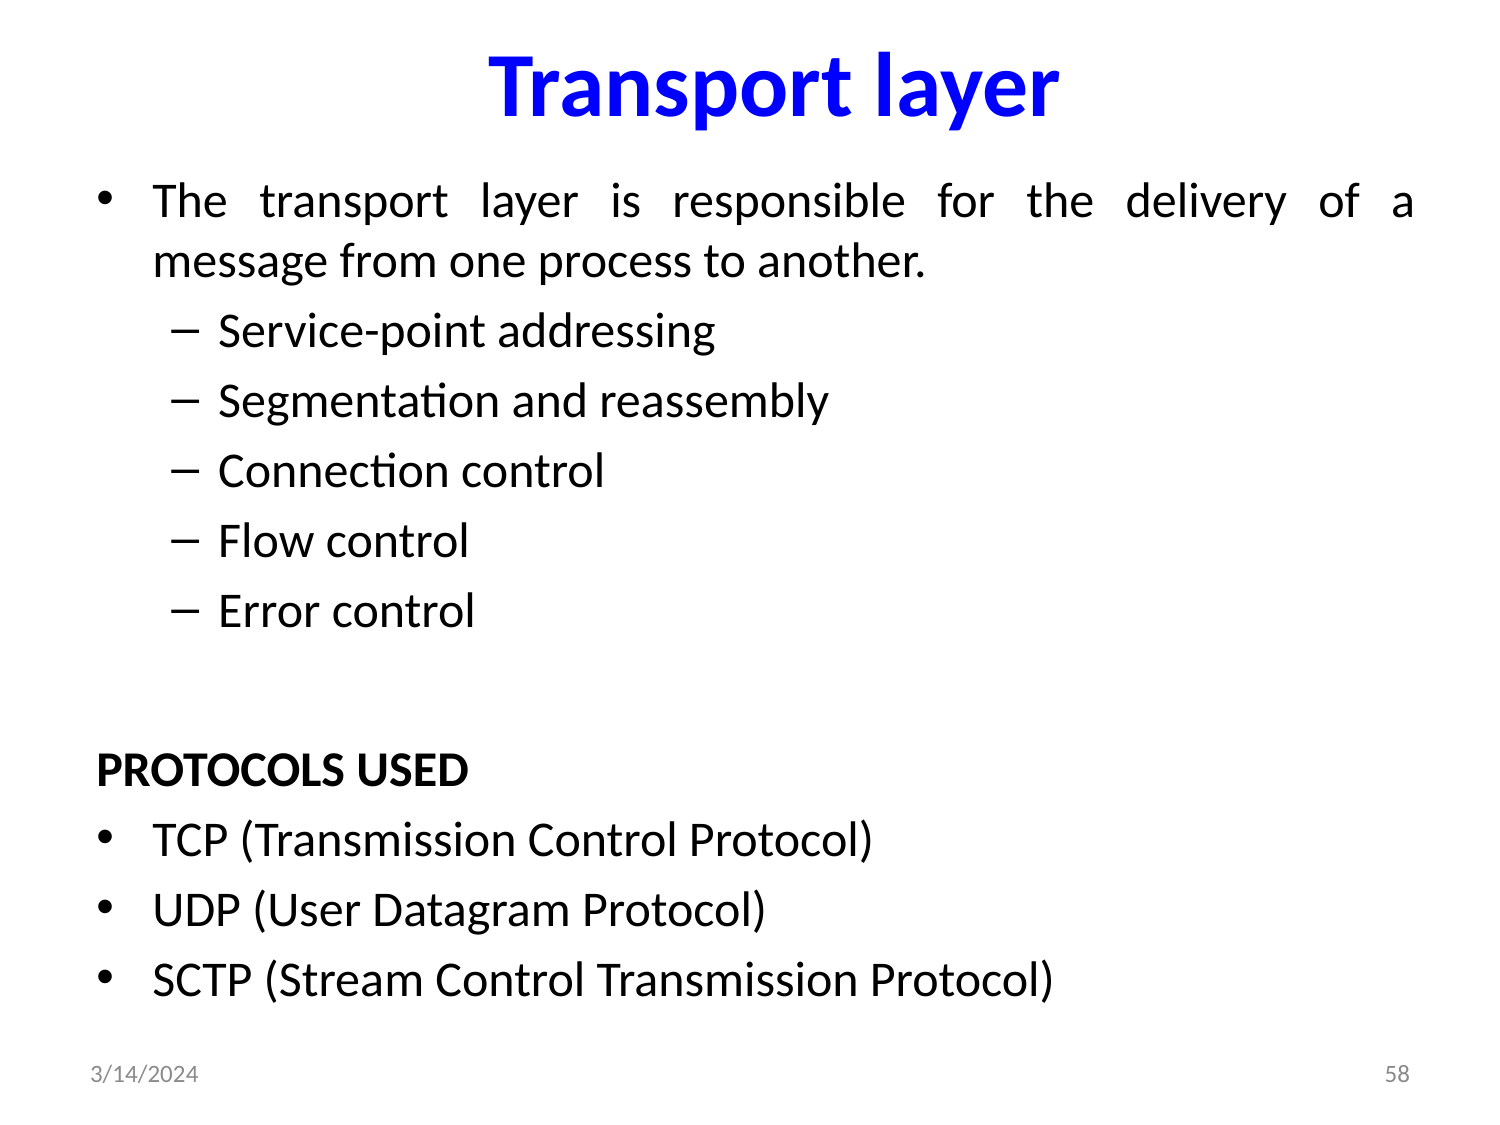

# Transport layer
The transport layer is responsible for the delivery of a message from one process to another.
Service-point addressing
Segmentation and reassembly
Connection control
Flow control
Error control

PROTOCOLS USED
TCP (Transmission Control Protocol)
UDP (User Datagram Protocol)
SCTP (Stream Control Transmission Protocol)

3/14/2024
58